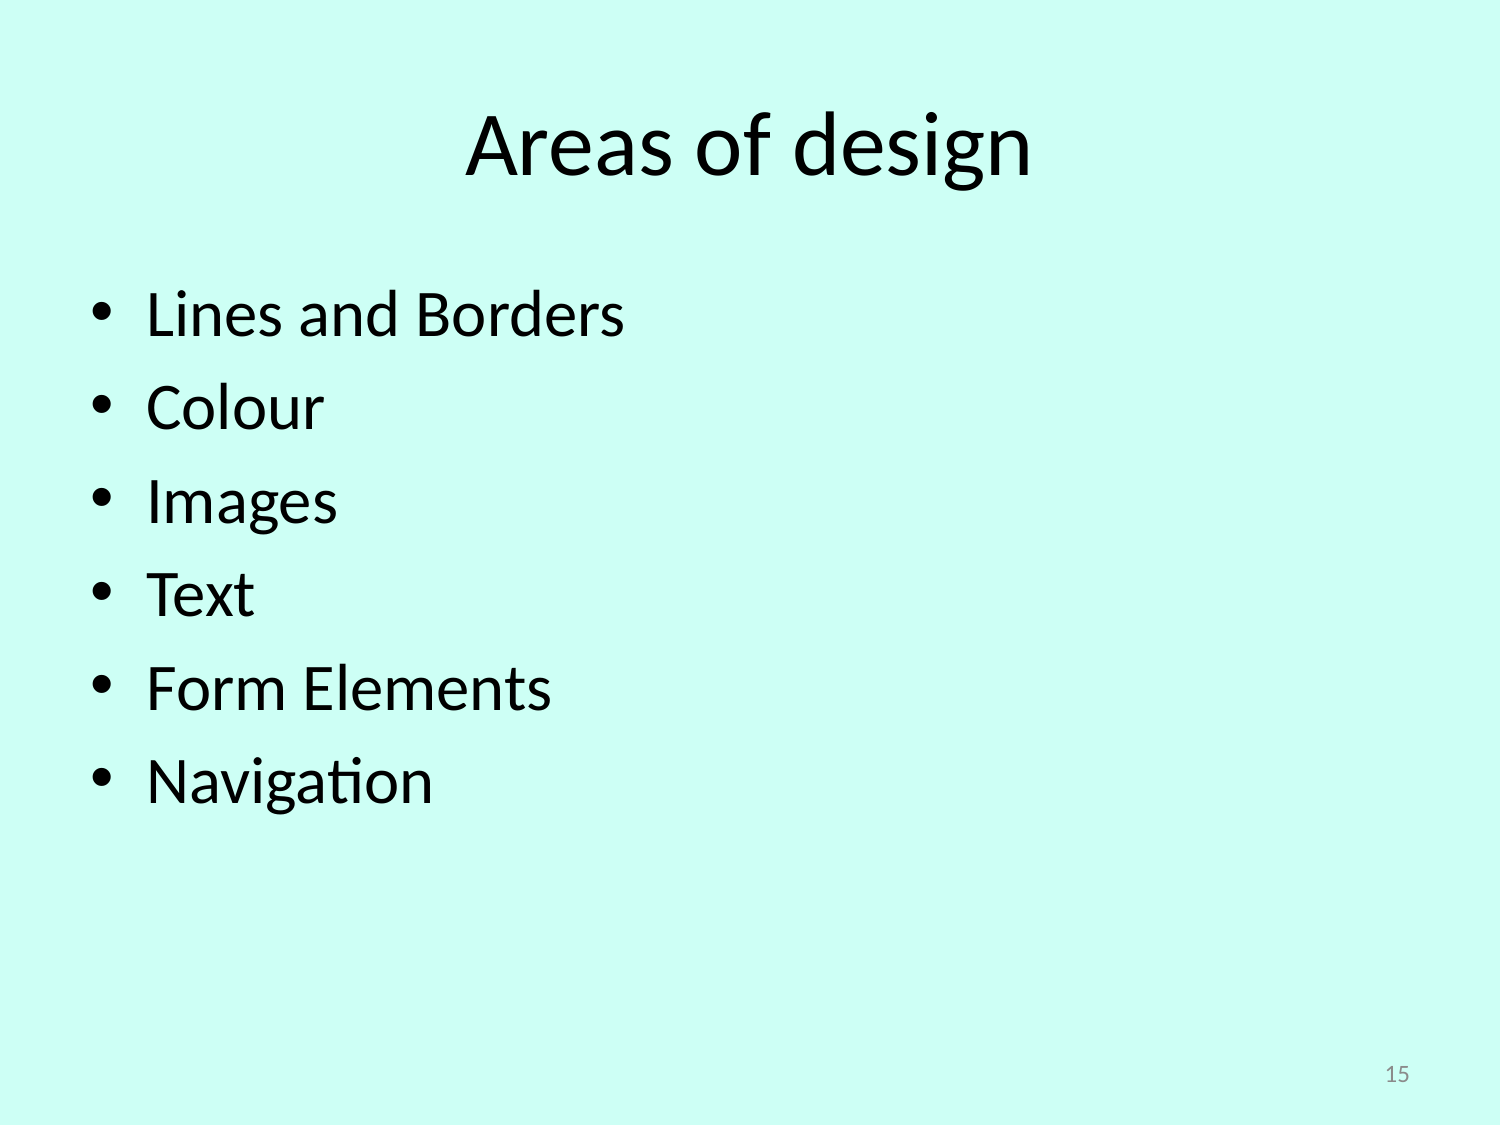

# Areas of design
Lines and Borders
Colour
Images
Text
Form Elements
Navigation
15